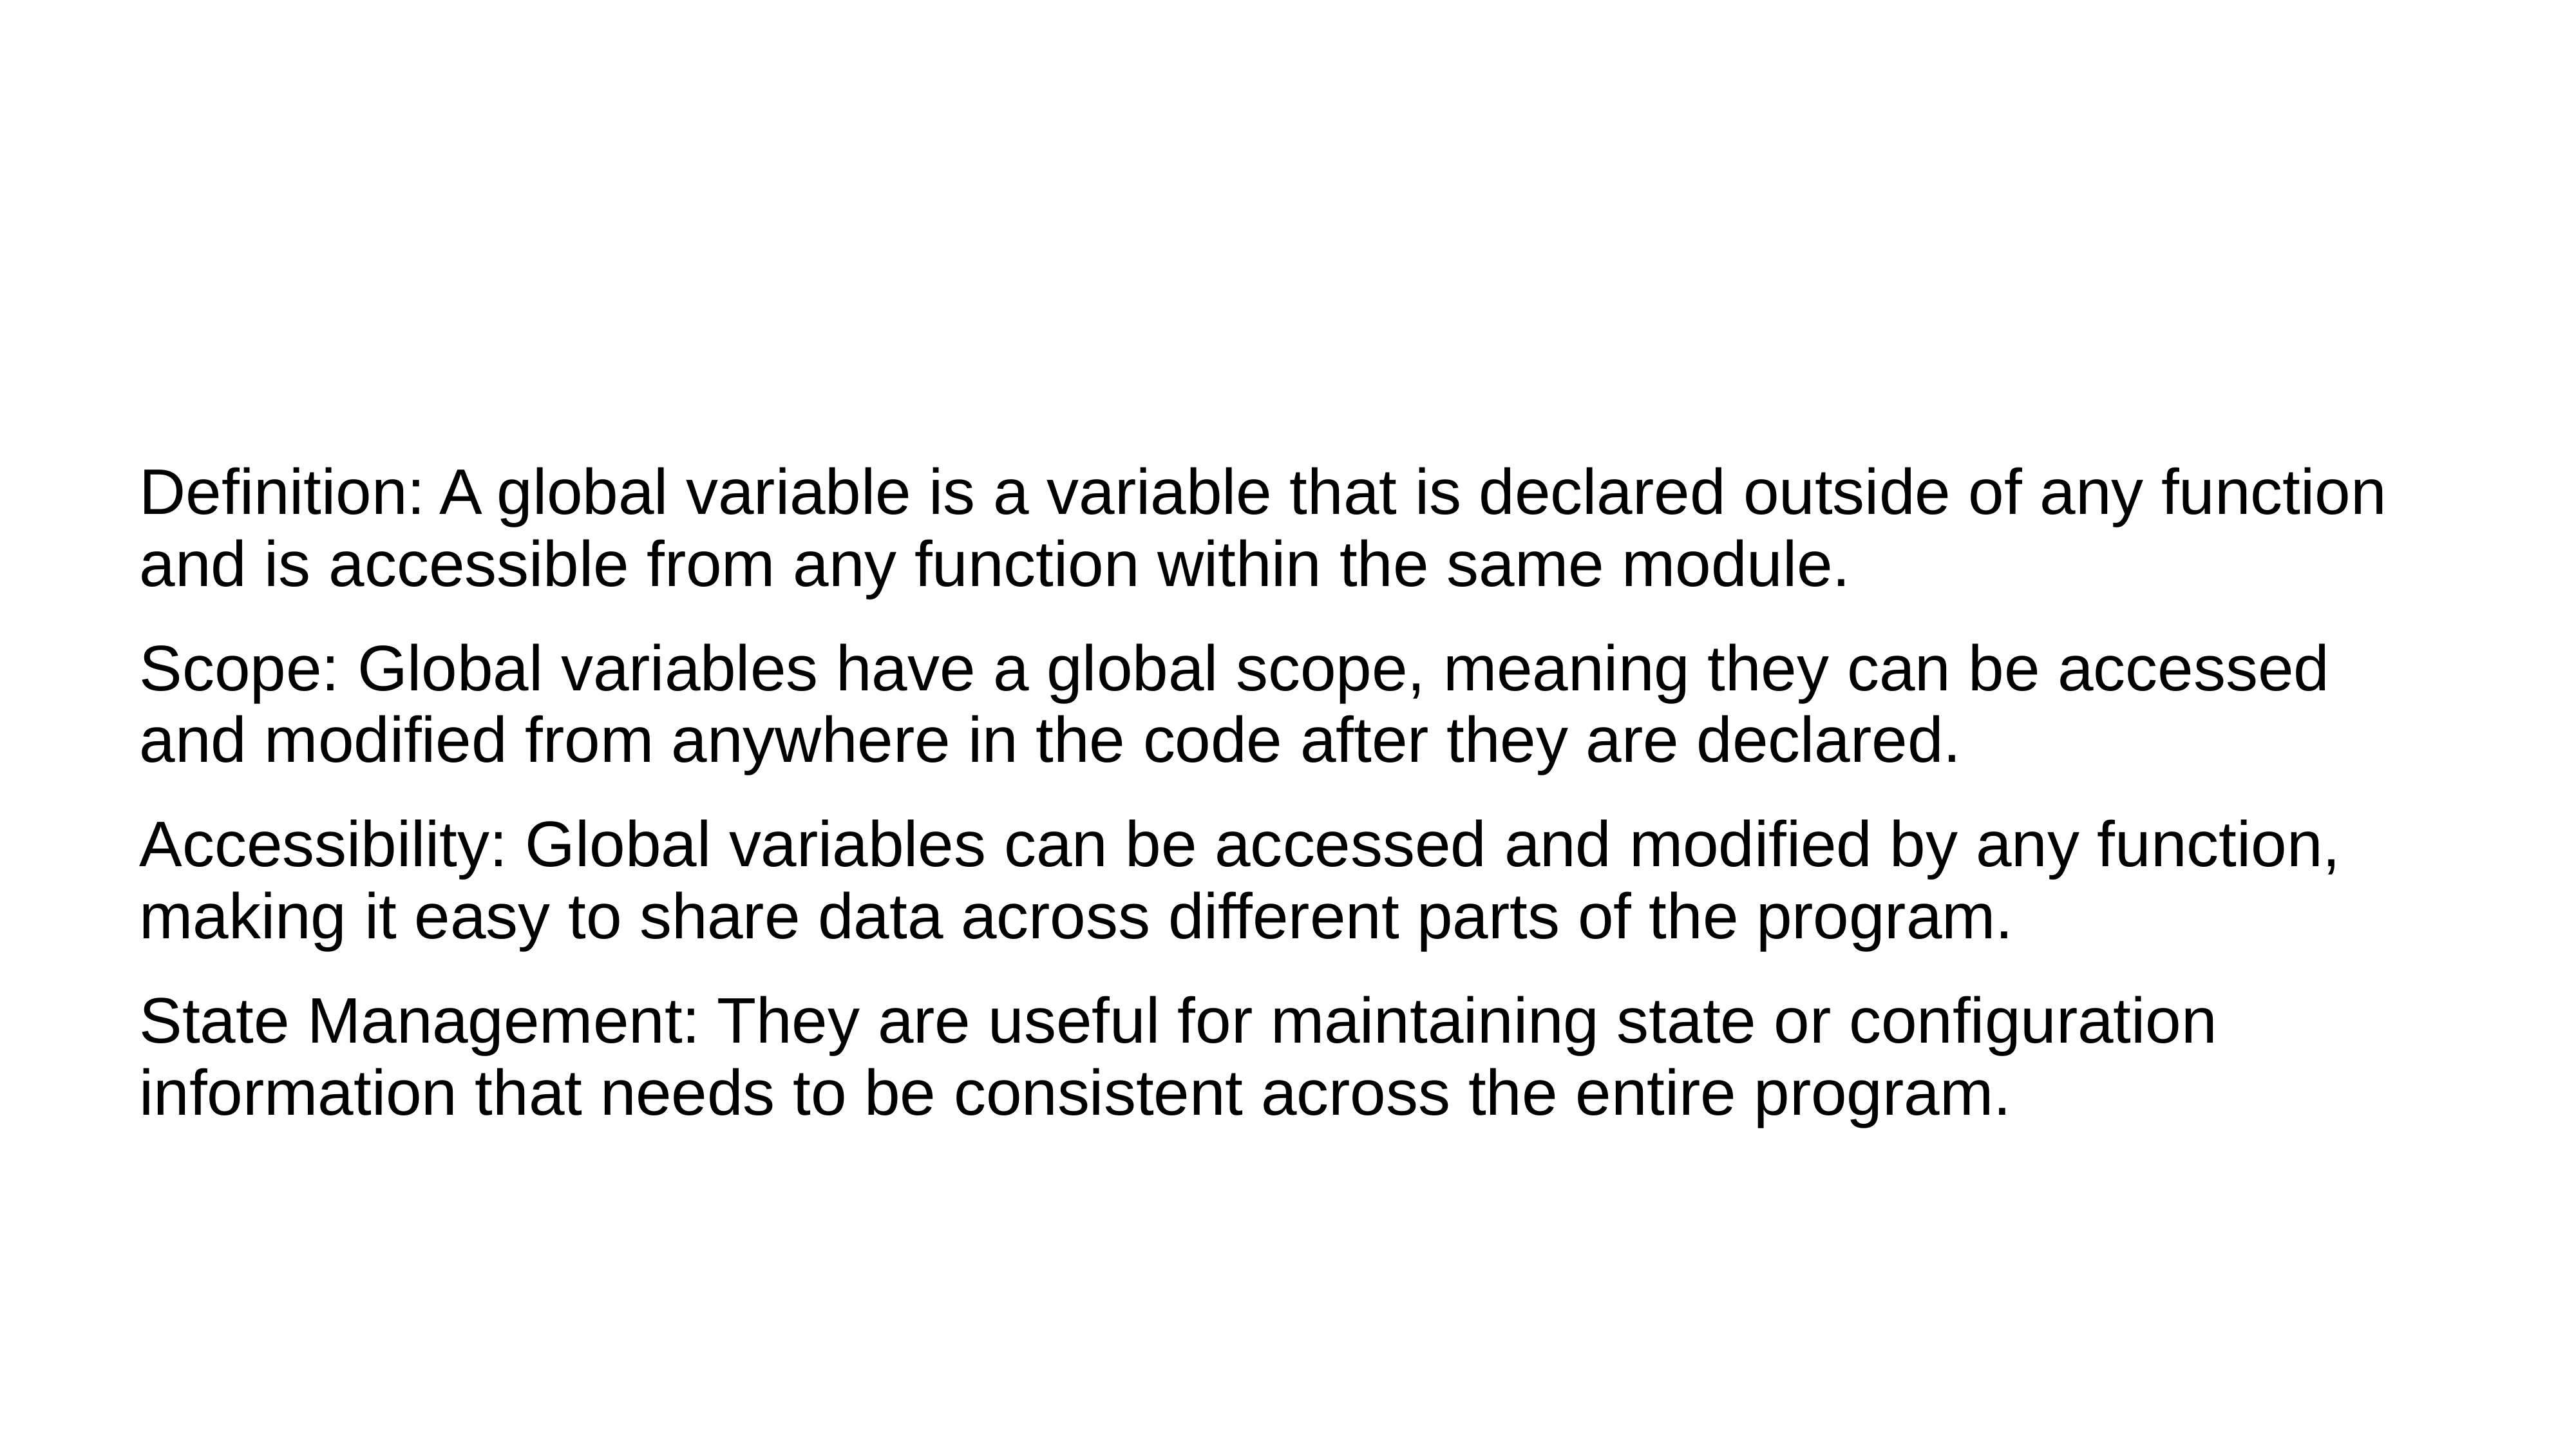

#

Definition: A global variable is a variable that is declared outside of any function and is accessible from any function within the same module.
Scope: Global variables have a global scope, meaning they can be accessed and modified from anywhere in the code after they are declared.
Accessibility: Global variables can be accessed and modified by any function, making it easy to share data across different parts of the program.
State Management: They are useful for maintaining state or configuration information that needs to be consistent across the entire program.